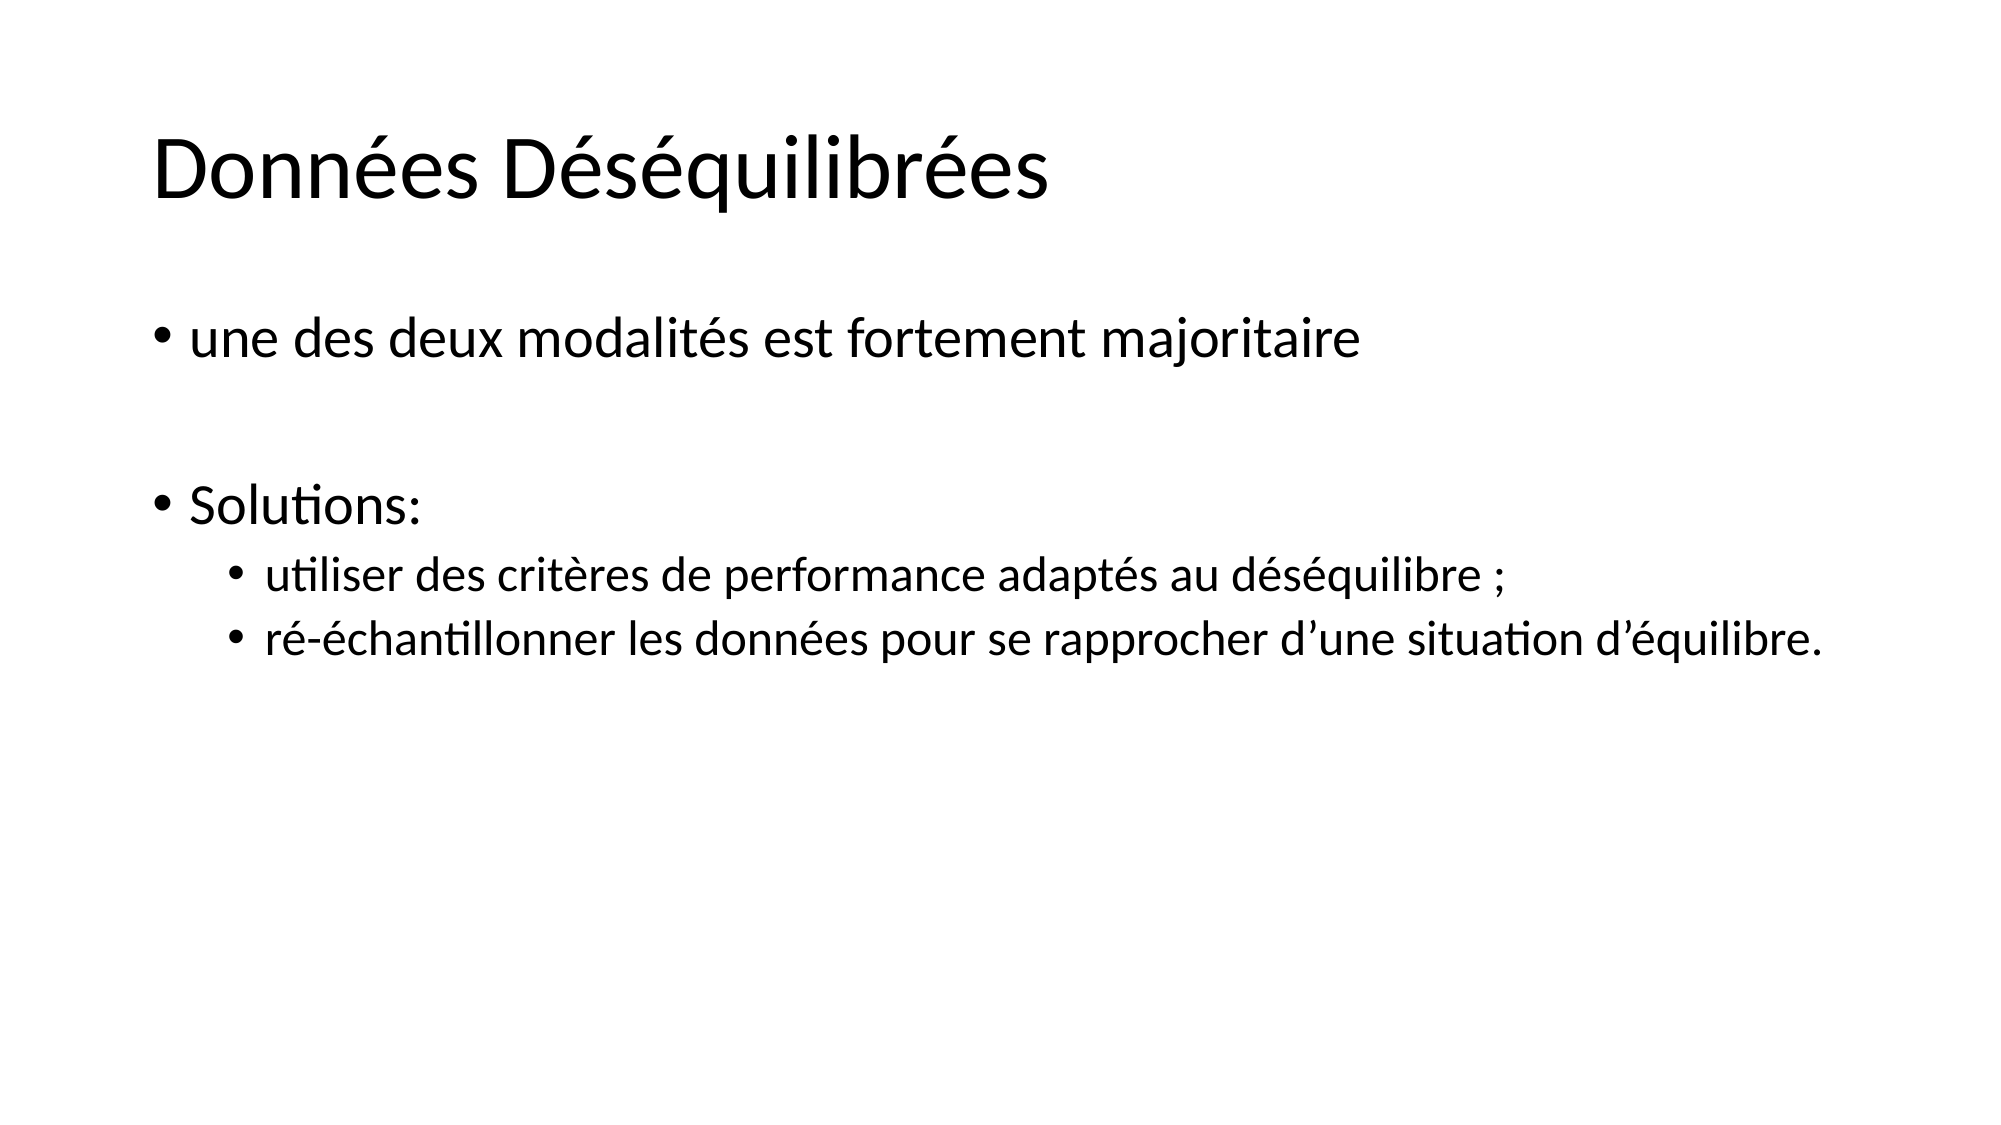

# Données Déséquilibrées
une des deux modalités est fortement majoritaire

Solutions:
utiliser des critères de performance adaptés au déséquilibre ;
ré-échantillonner les données pour se rapprocher d’une situation d’équilibre.